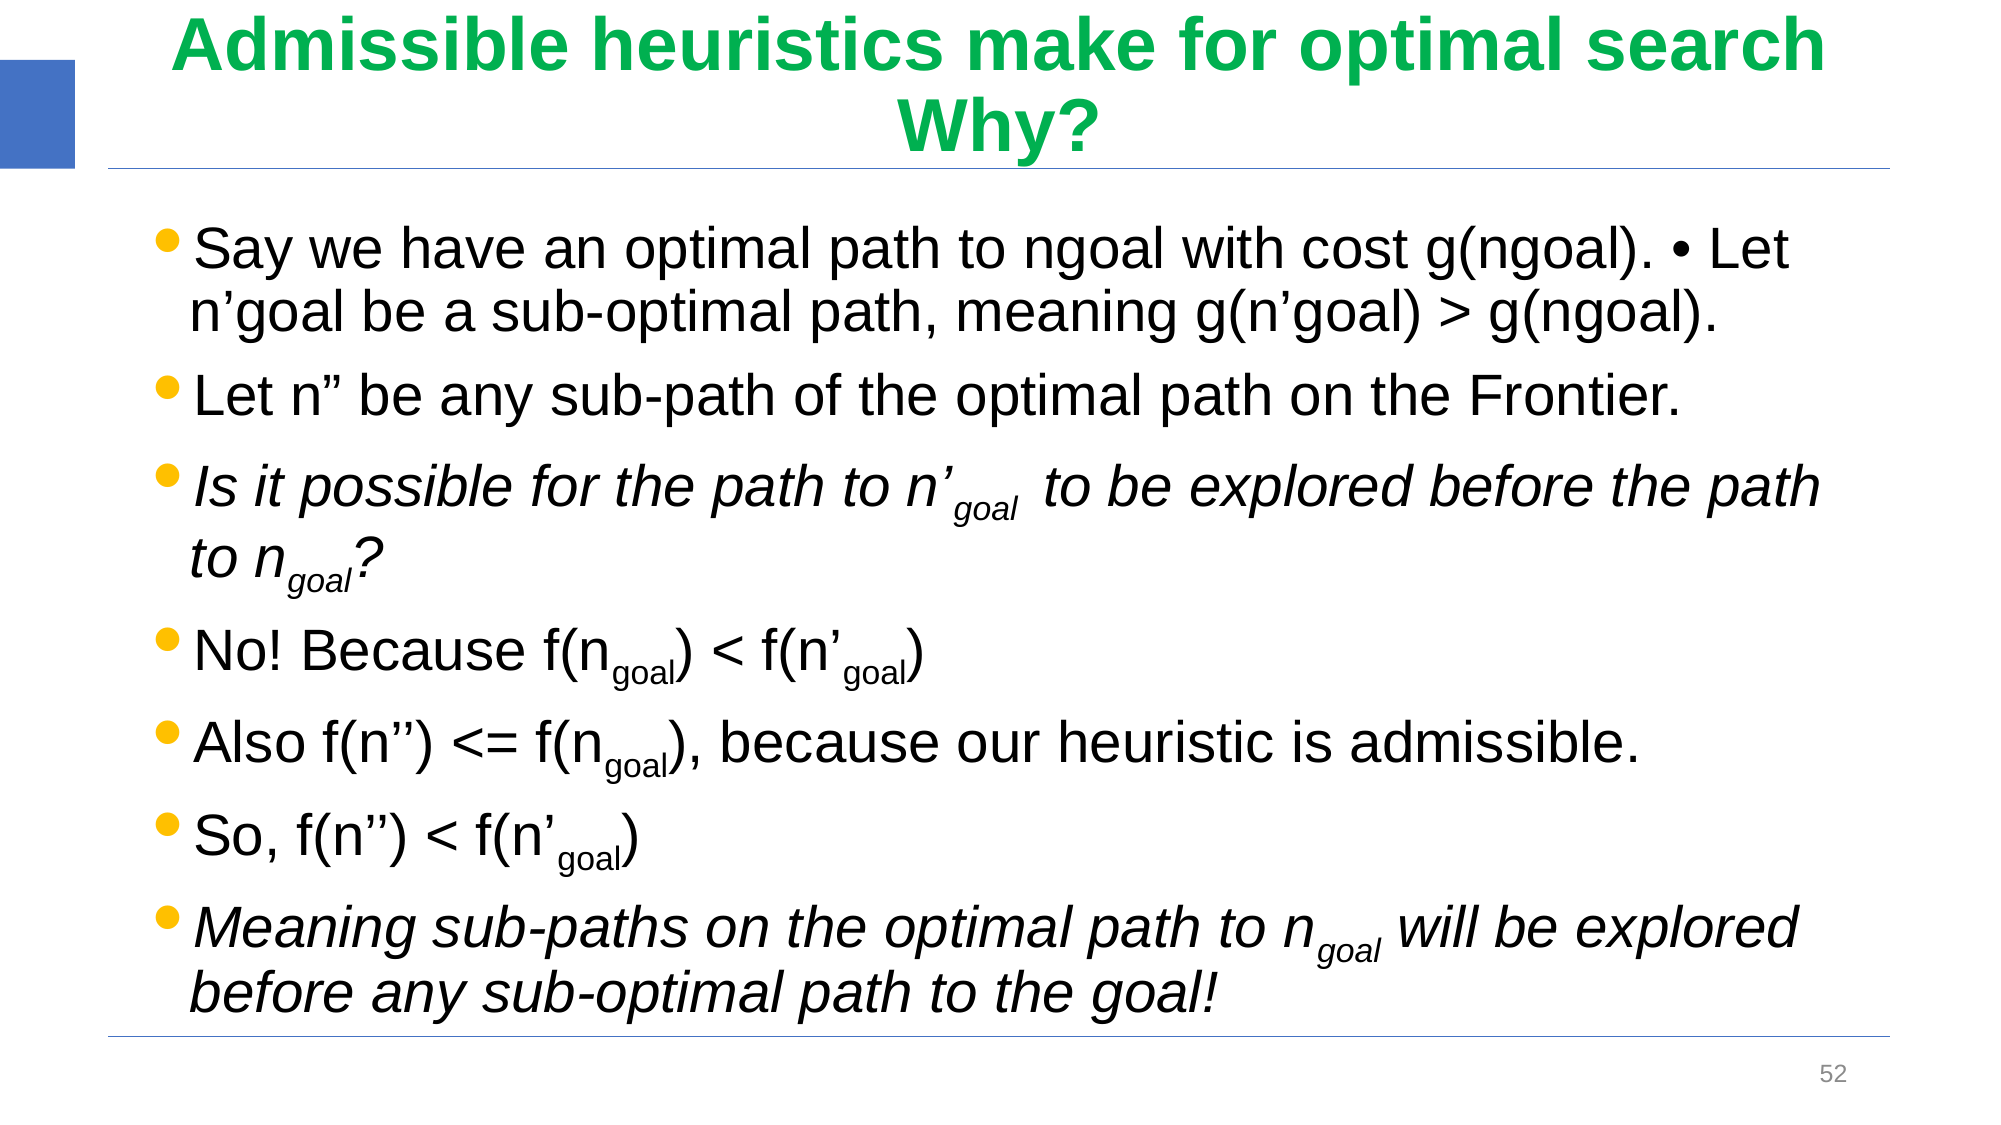

# Admissible heuristics make for optimal search Why?
Say we have an optimal path to ngoal with cost g(ngoal). • Let n’goal be a sub-optimal path, meaning g(n’goal) > g(ngoal).
Let n” be any sub-path of the optimal path on the Frontier.
Is it possible for the path to n’goal  to be explored before the path to ngoal?
No! Because f(ngoal) < f(n’goal)
Also f(n’’) <= f(ngoal), because our heuristic is admissible.
So, f(n’’) < f(n’goal)
Meaning sub-paths on the optimal path to ngoal will be explored before any sub-optimal path to the goal!

52